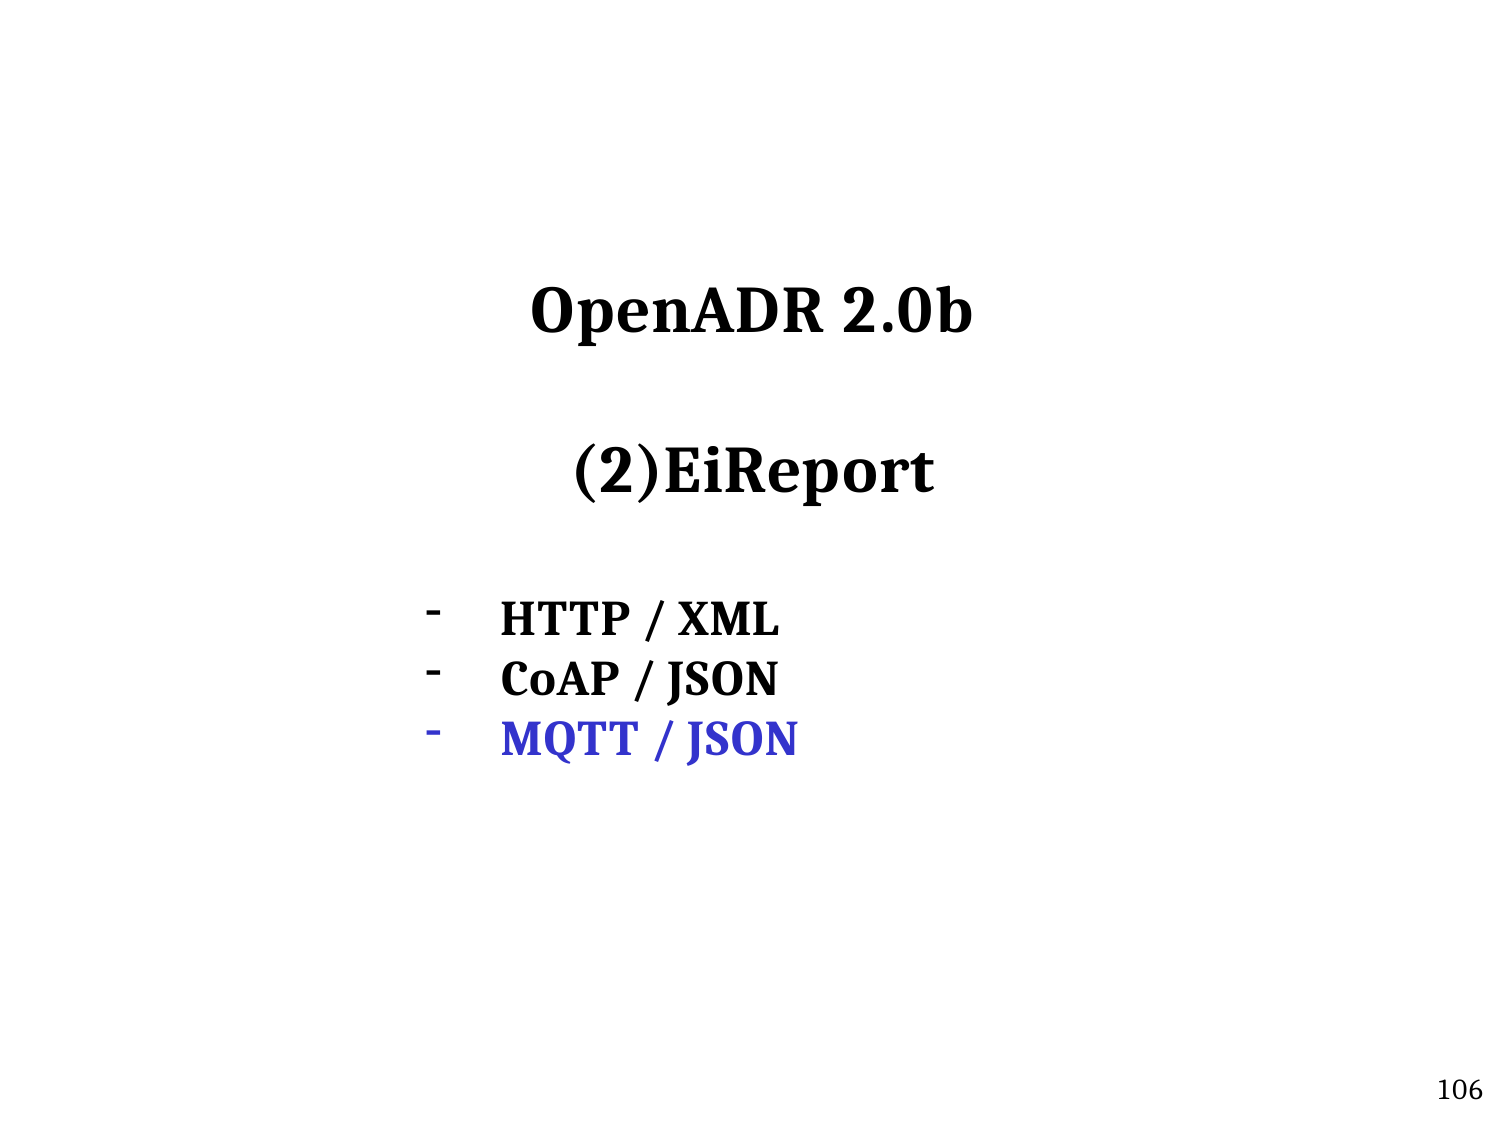

OpenADR 2.0b

(2)EiReport

HTTP / XML
CoAP / JSON
MQTT / JSON
106